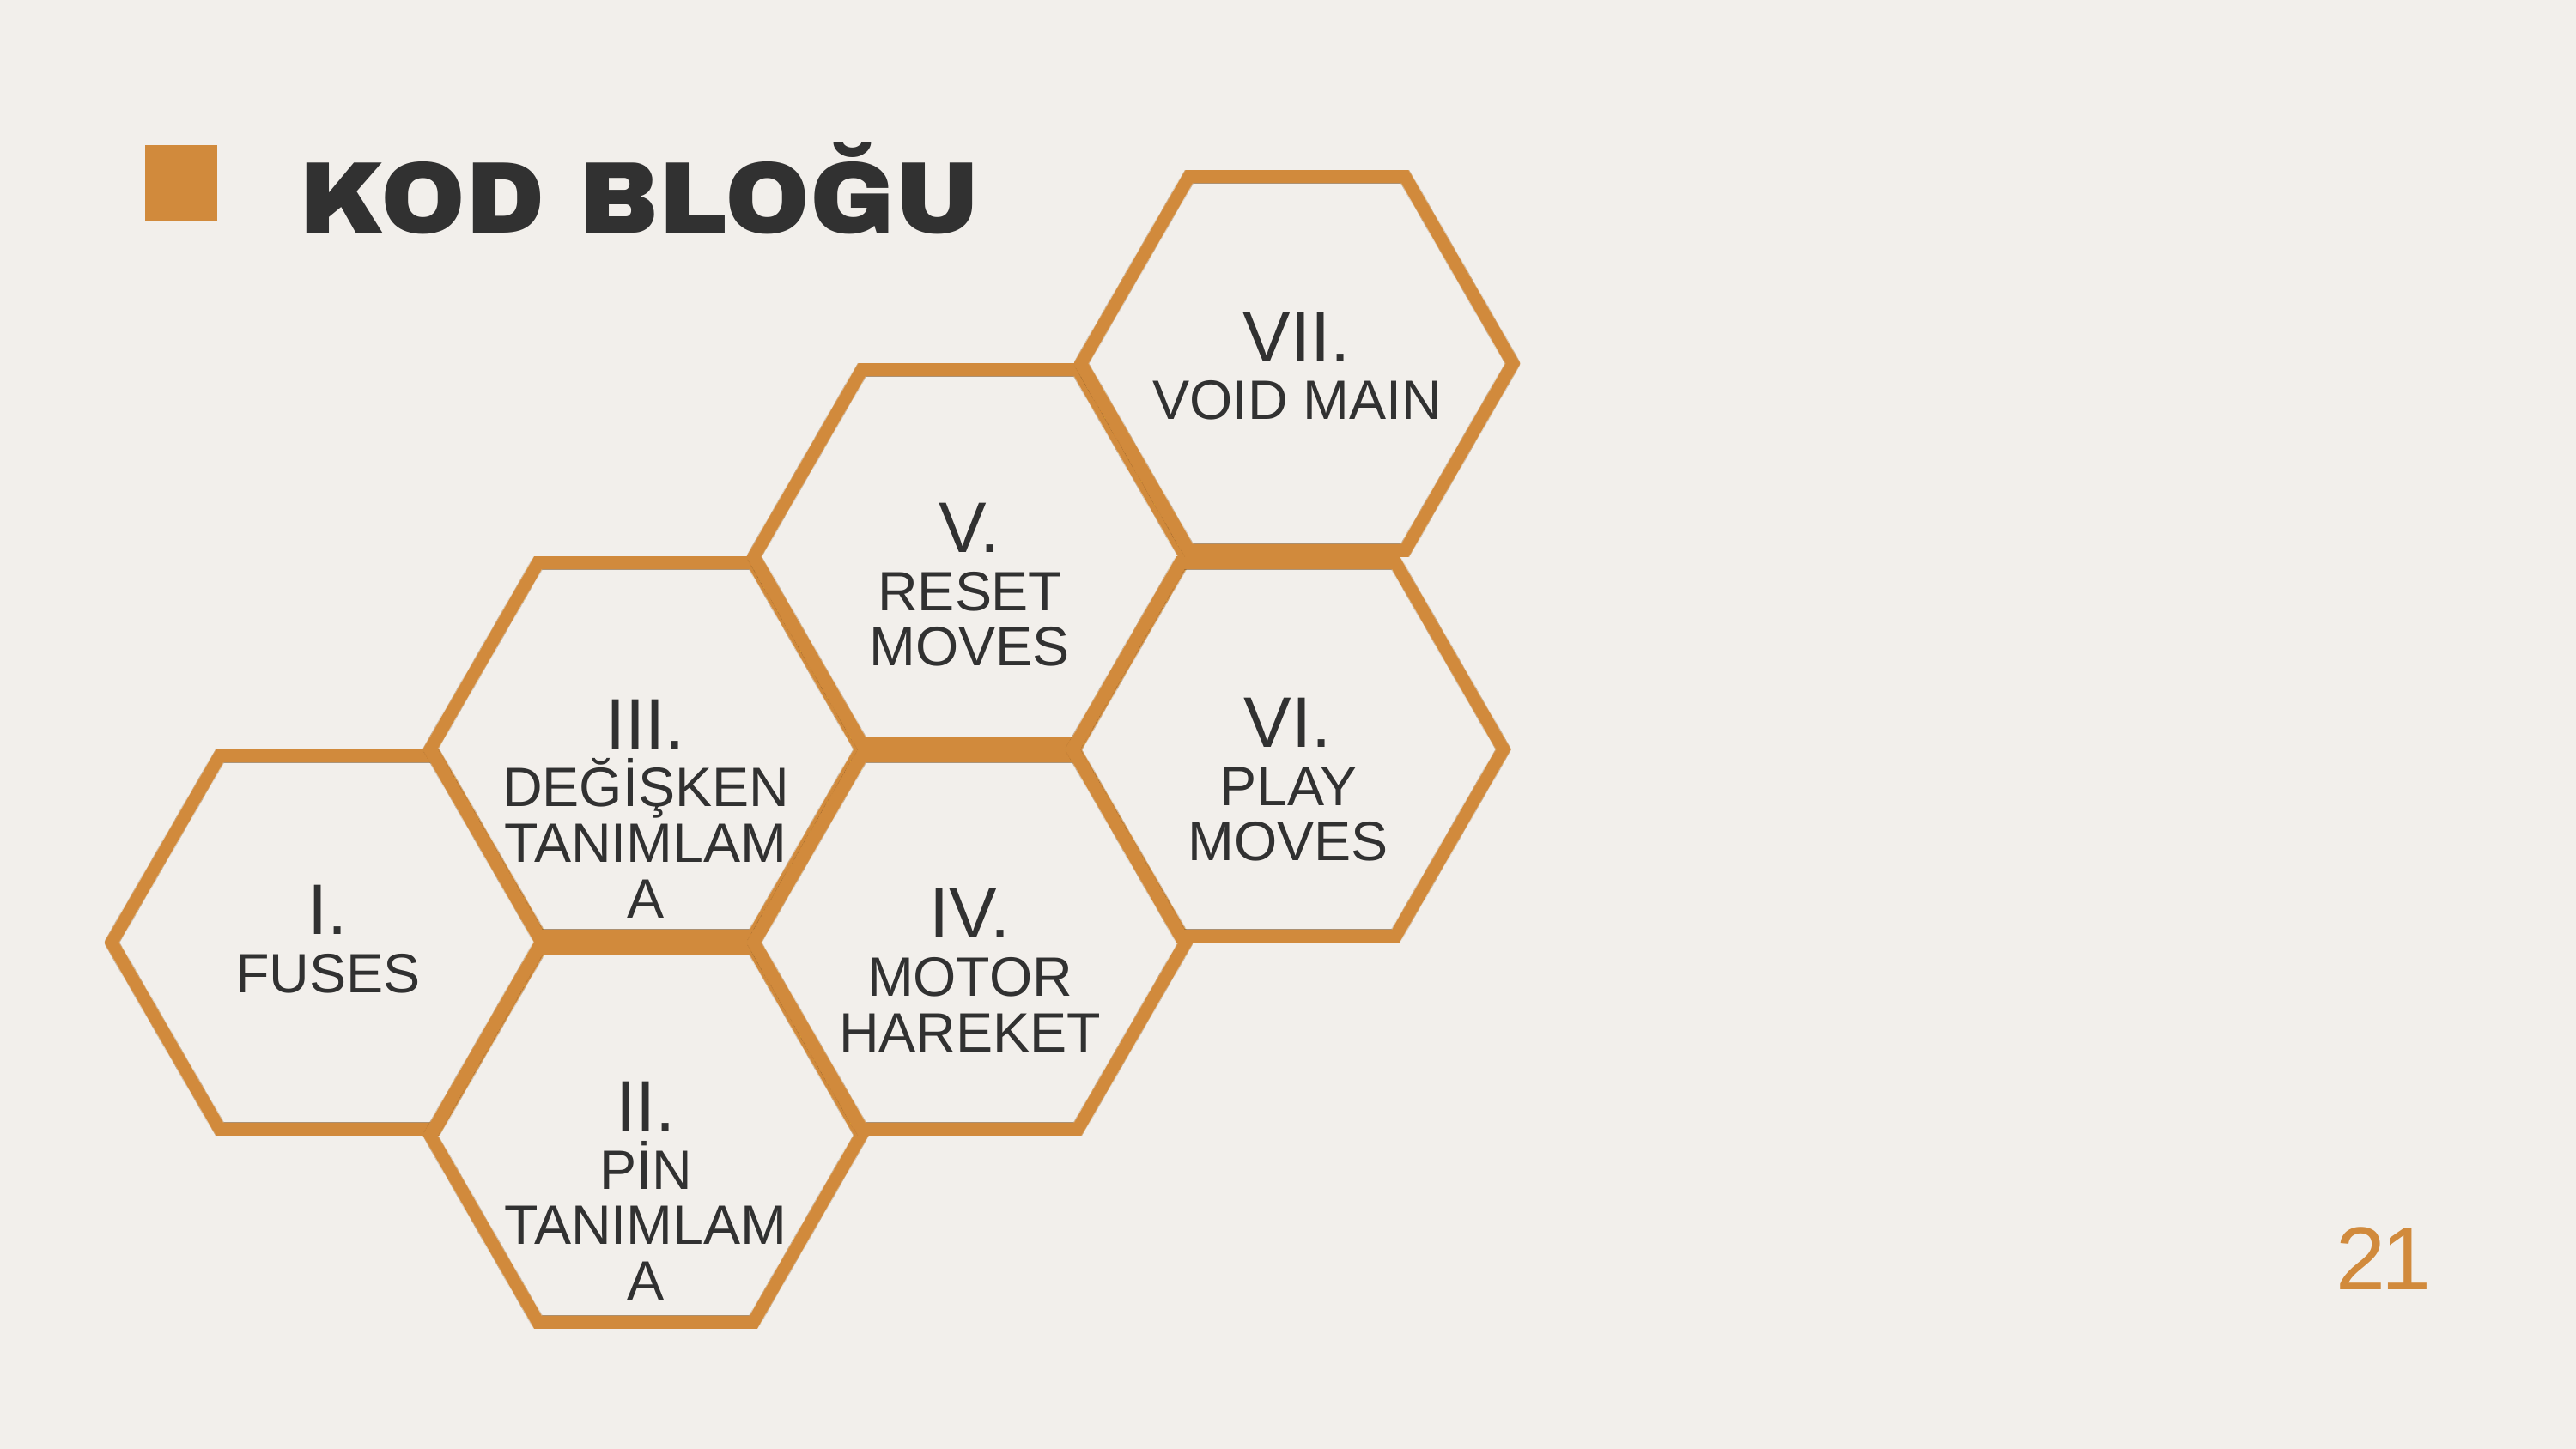

KOD BLOĞU

VII.

V.
RESET MOVES
VOID MAIN

III.
DEĞİŞKEN TANIMLAMA

VI.

I.
FUSES

IV.
MOTOR HAREKET
PLAY MOVES

II.
PİN TANIMLAMA
21